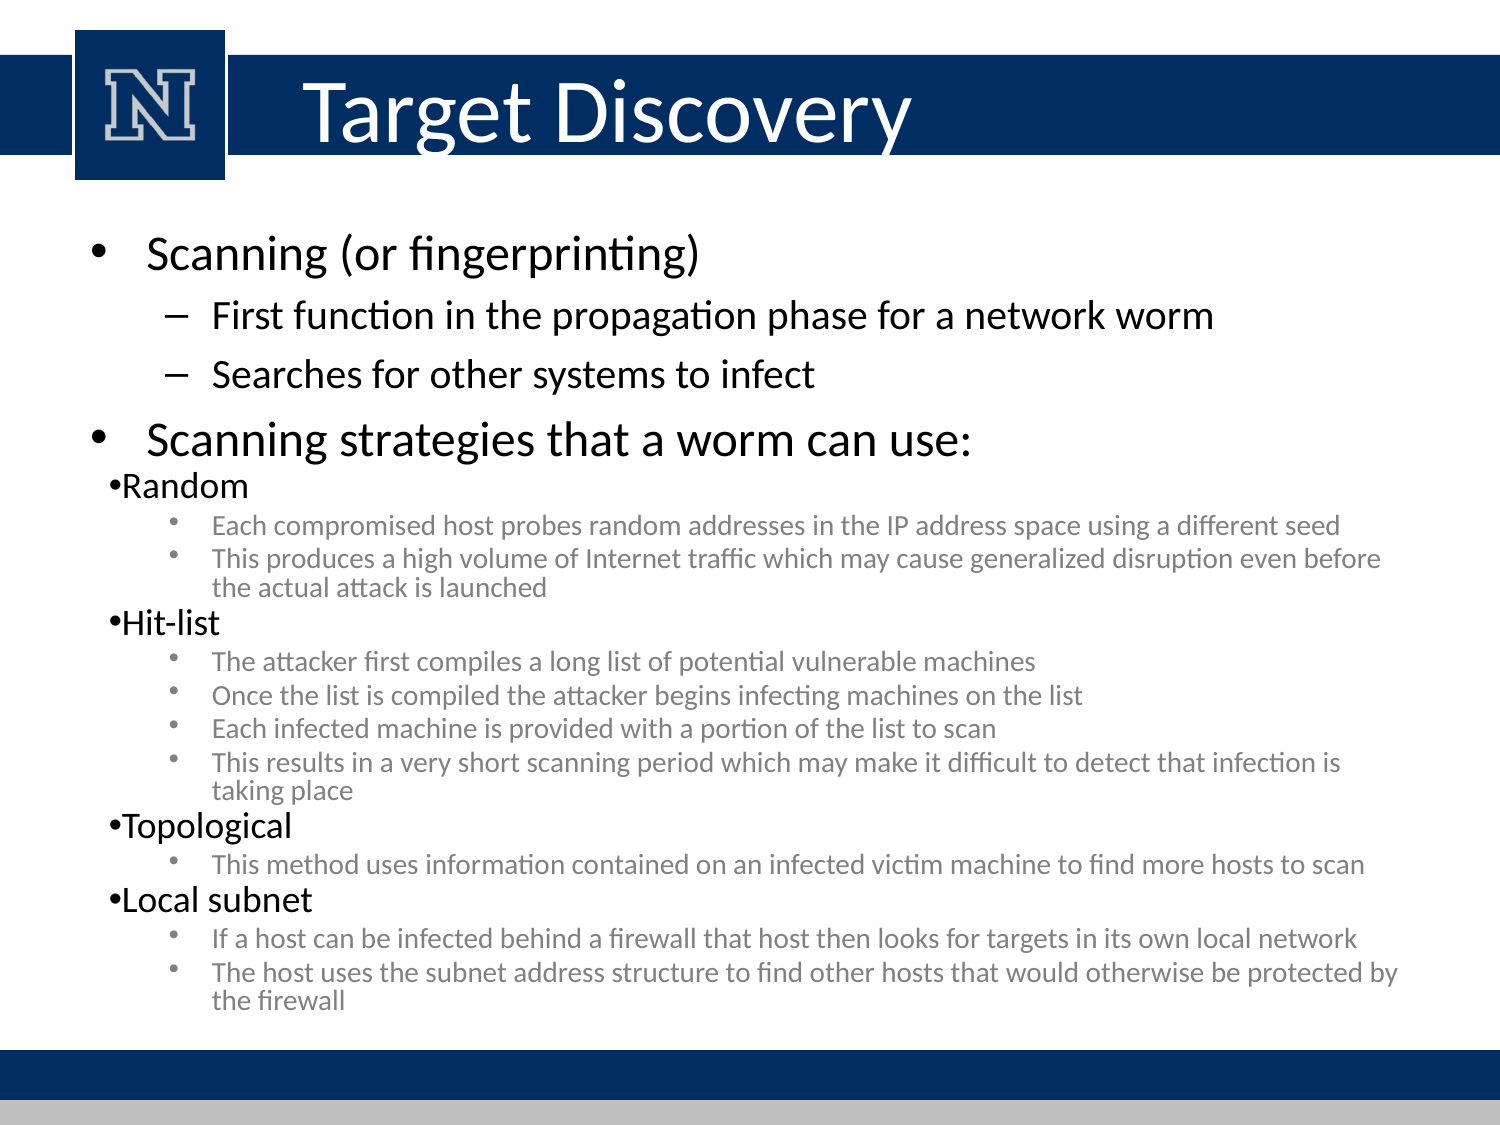

# Target Discovery
Scanning (or fingerprinting)
First function in the propagation phase for a network worm
Searches for other systems to infect
Scanning strategies that a worm can use:
Random
Each compromised host probes random addresses in the IP address space using a different seed
This produces a high volume of Internet traffic which may cause generalized disruption even before the actual attack is launched
Hit-list
The attacker first compiles a long list of potential vulnerable machines
Once the list is compiled the attacker begins infecting machines on the list
Each infected machine is provided with a portion of the list to scan
This results in a very short scanning period which may make it difficult to detect that infection is taking place
Topological
This method uses information contained on an infected victim machine to find more hosts to scan
Local subnet
If a host can be infected behind a firewall that host then looks for targets in its own local network
The host uses the subnet address structure to find other hosts that would otherwise be protected by the firewall